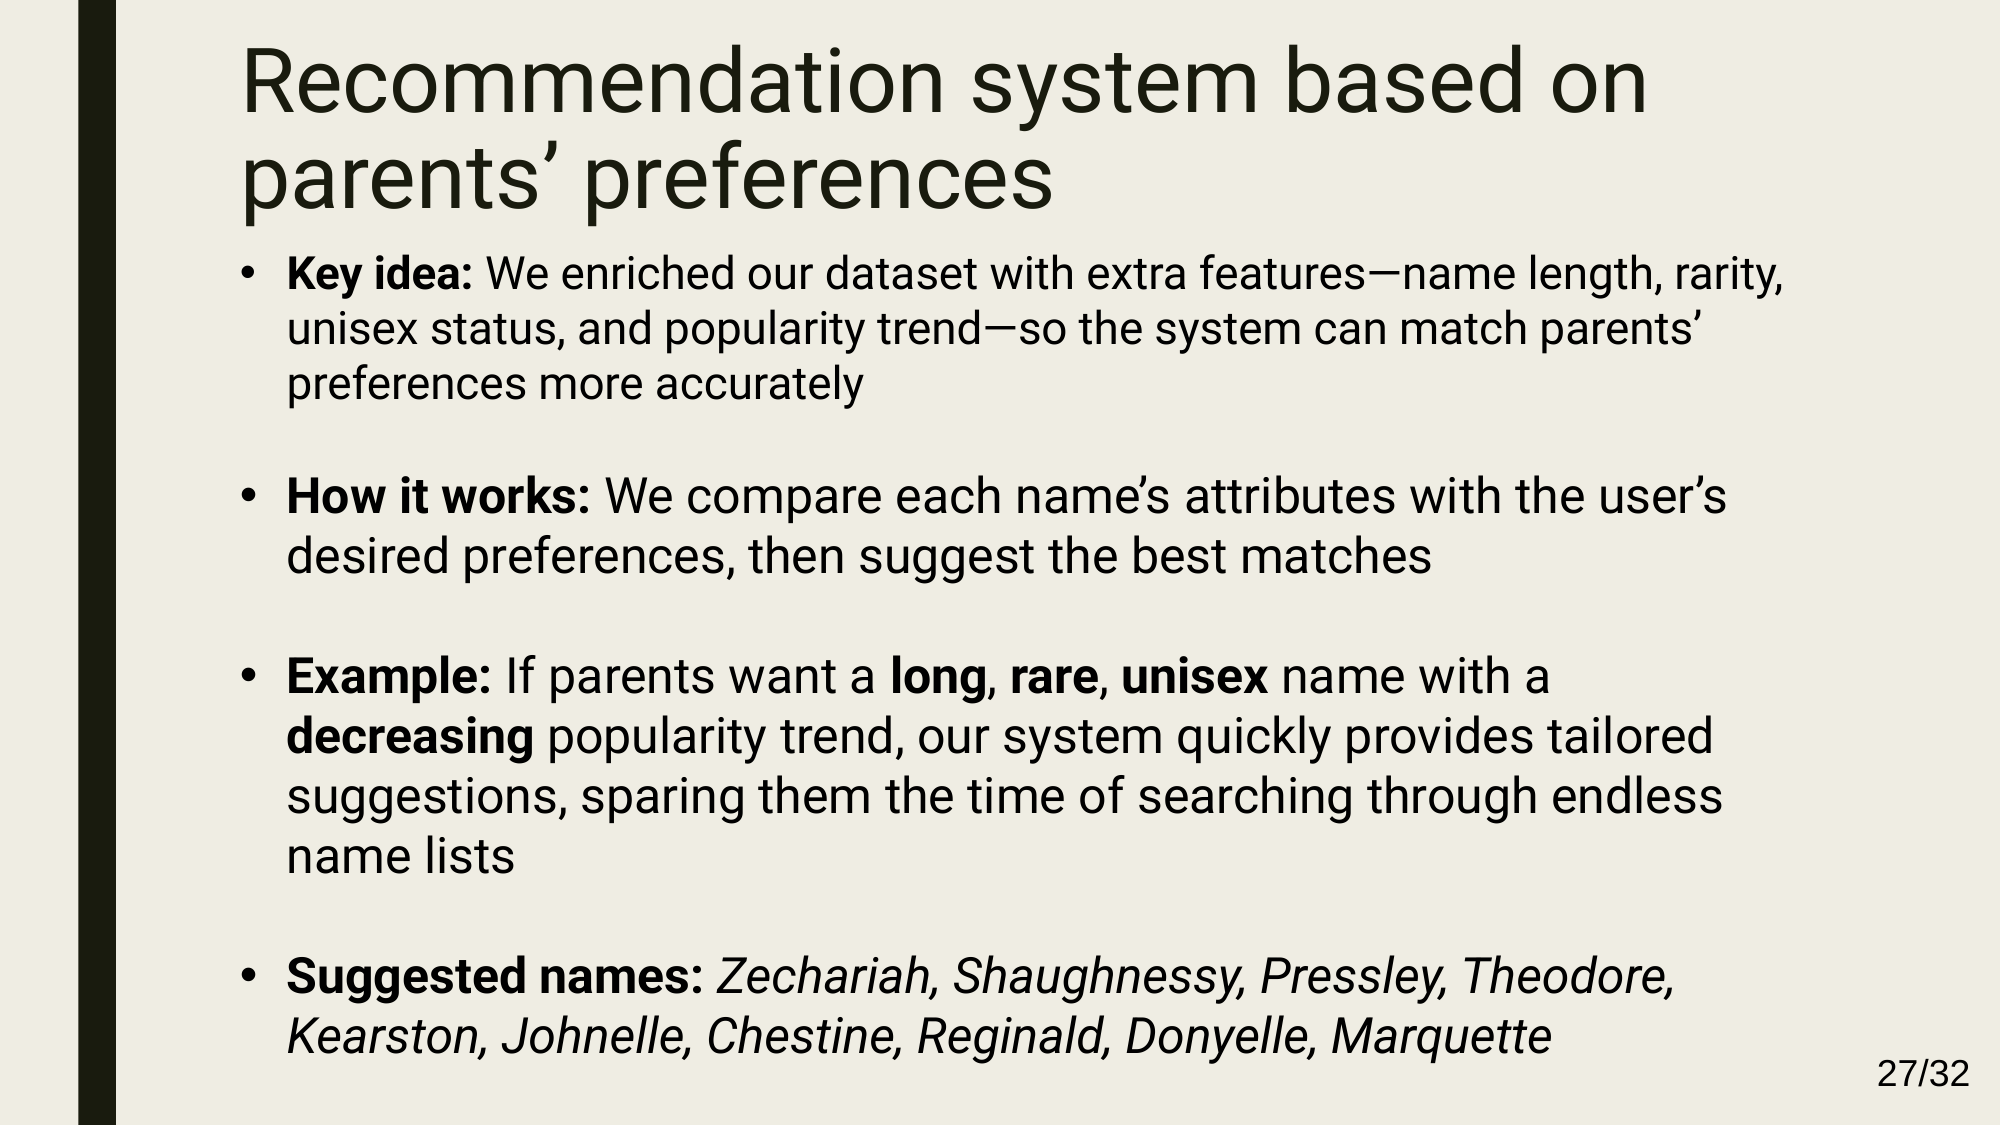

# Recommendation system based on parents’ preferences
Key idea: We enriched our dataset with extra features—name length, rarity, unisex status, and popularity trend—so the system can match parents’ preferences more accurately

How it works: We compare each name’s attributes with the user’s desired preferences, then suggest the best matches

Example: If parents want a long, rare, unisex name with a decreasing popularity trend, our system quickly provides tailored suggestions, sparing them the time of searching through endless name lists

Suggested names: Zechariah, Shaughnessy, Pressley, Theodore, Kearston, Johnelle, Chestine, Reginald, Donyelle, Marquette

27/32